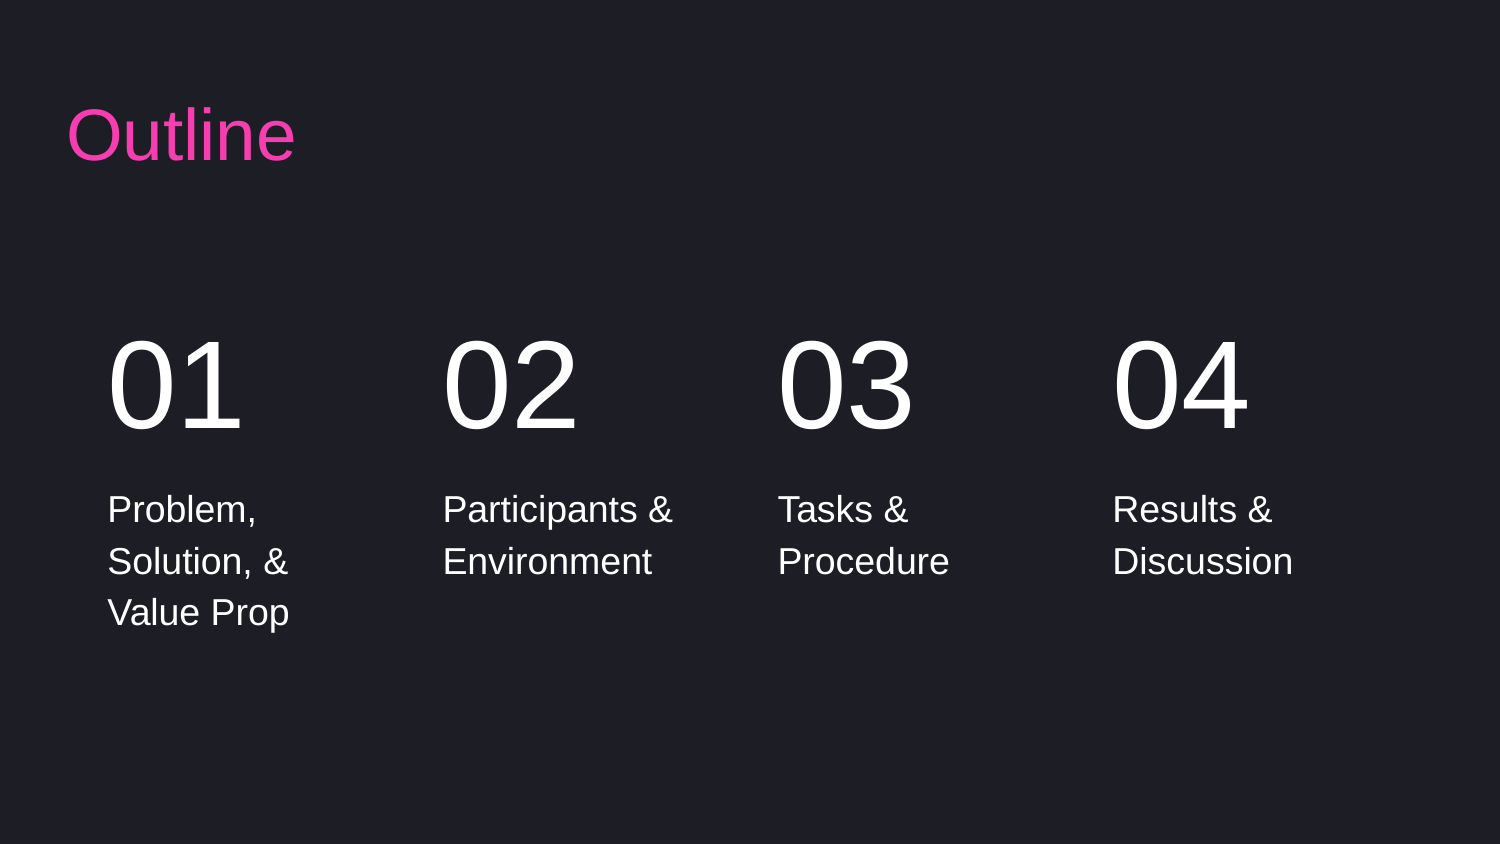

# Outline
01
Problem, Solution, & Value Prop
02
Participants & Environment
03
Tasks & Procedure
04
Results & Discussion